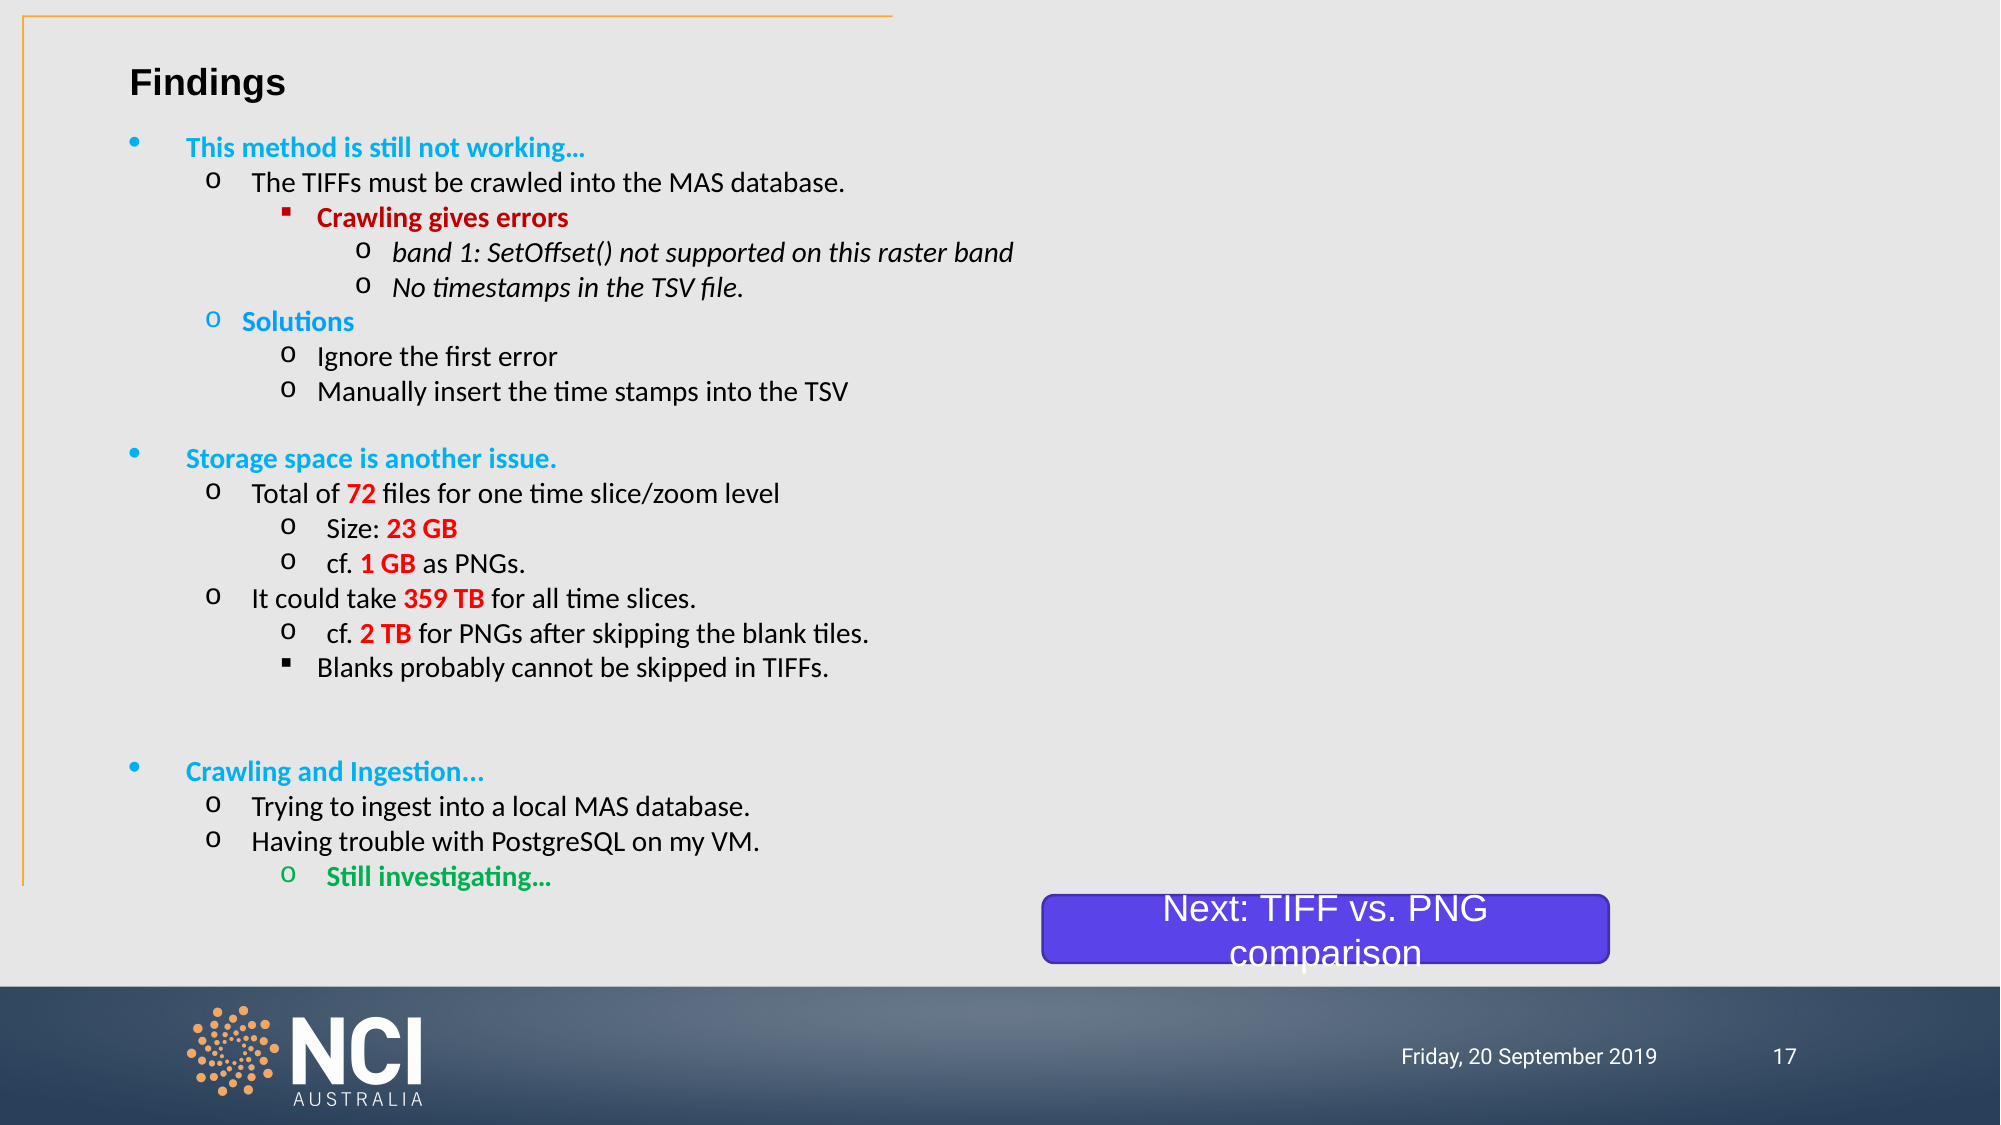

Findings
This method is still not working…
The TIFFs must be crawled into the MAS database.
Crawling gives errors
band 1: SetOffset() not supported on this raster band
No timestamps in the TSV file.
Solutions
Ignore the first error
Manually insert the time stamps into the TSV
Storage space is another issue.
Total of 72 files for one time slice/zoom level
Size: 23 GB
cf. 1 GB as PNGs.
It could take 359 TB for all time slices.
cf. 2 TB for PNGs after skipping the blank tiles.
Blanks probably cannot be skipped in TIFFs.
Crawling and Ingestion...
Trying to ingest into a local MAS database.
Having trouble with PostgreSQL on my VM.
Still investigating…
Next: TIFF vs. PNG comparison
17
Friday, 20 September 2019